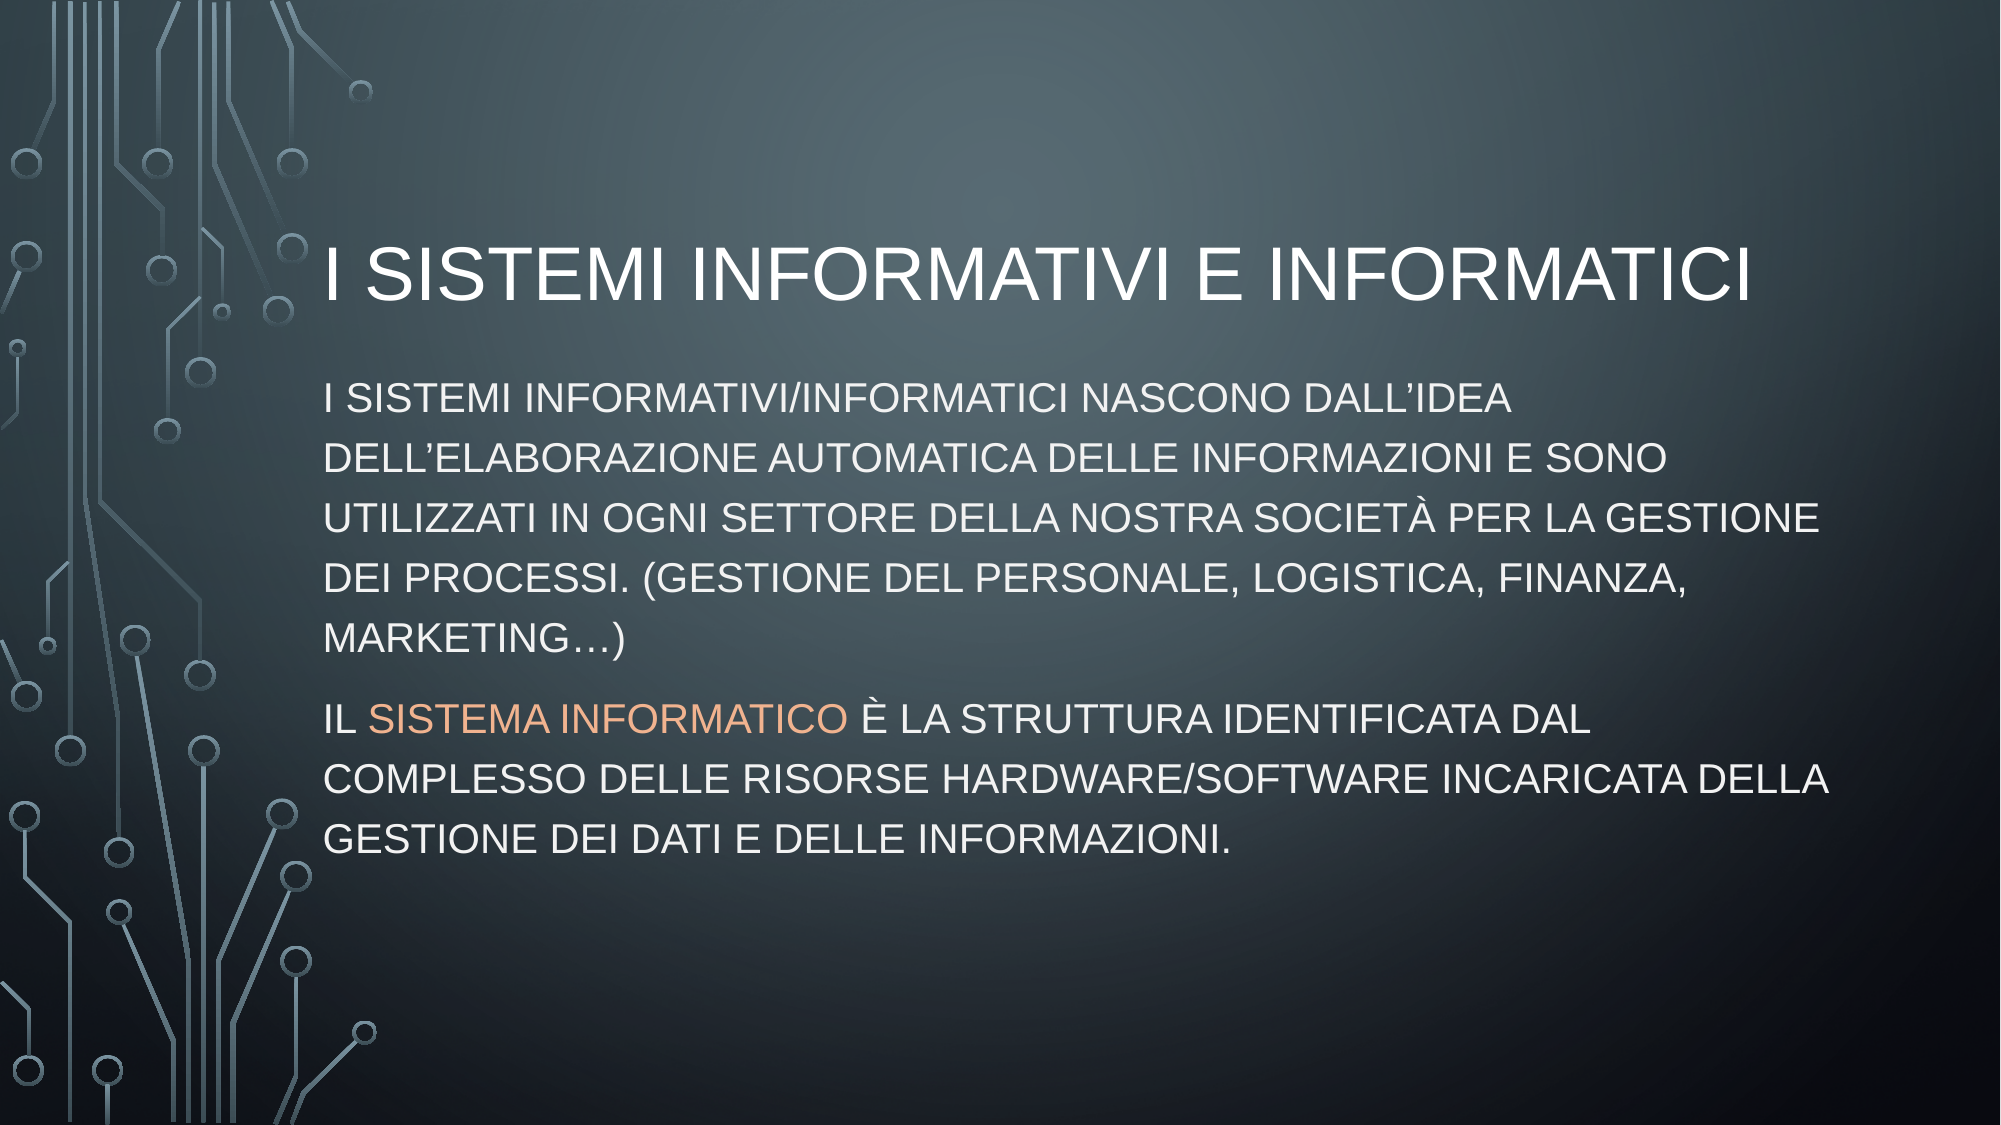

# I sistemi informativi e Informatici
I sistemi informativi/informatici nascono dall’idea dell’elaborazione automatica delle informazioni e sono utilizzati in ogni settore della nostra società per la gestione dei processi. (Gestione del personale, logistica, finanza, marketing…)
Il sistema informatico è la struttura identificata dal complesso delle risorse Hardware/software incaricata della gestione dei dati e delle informazioni.